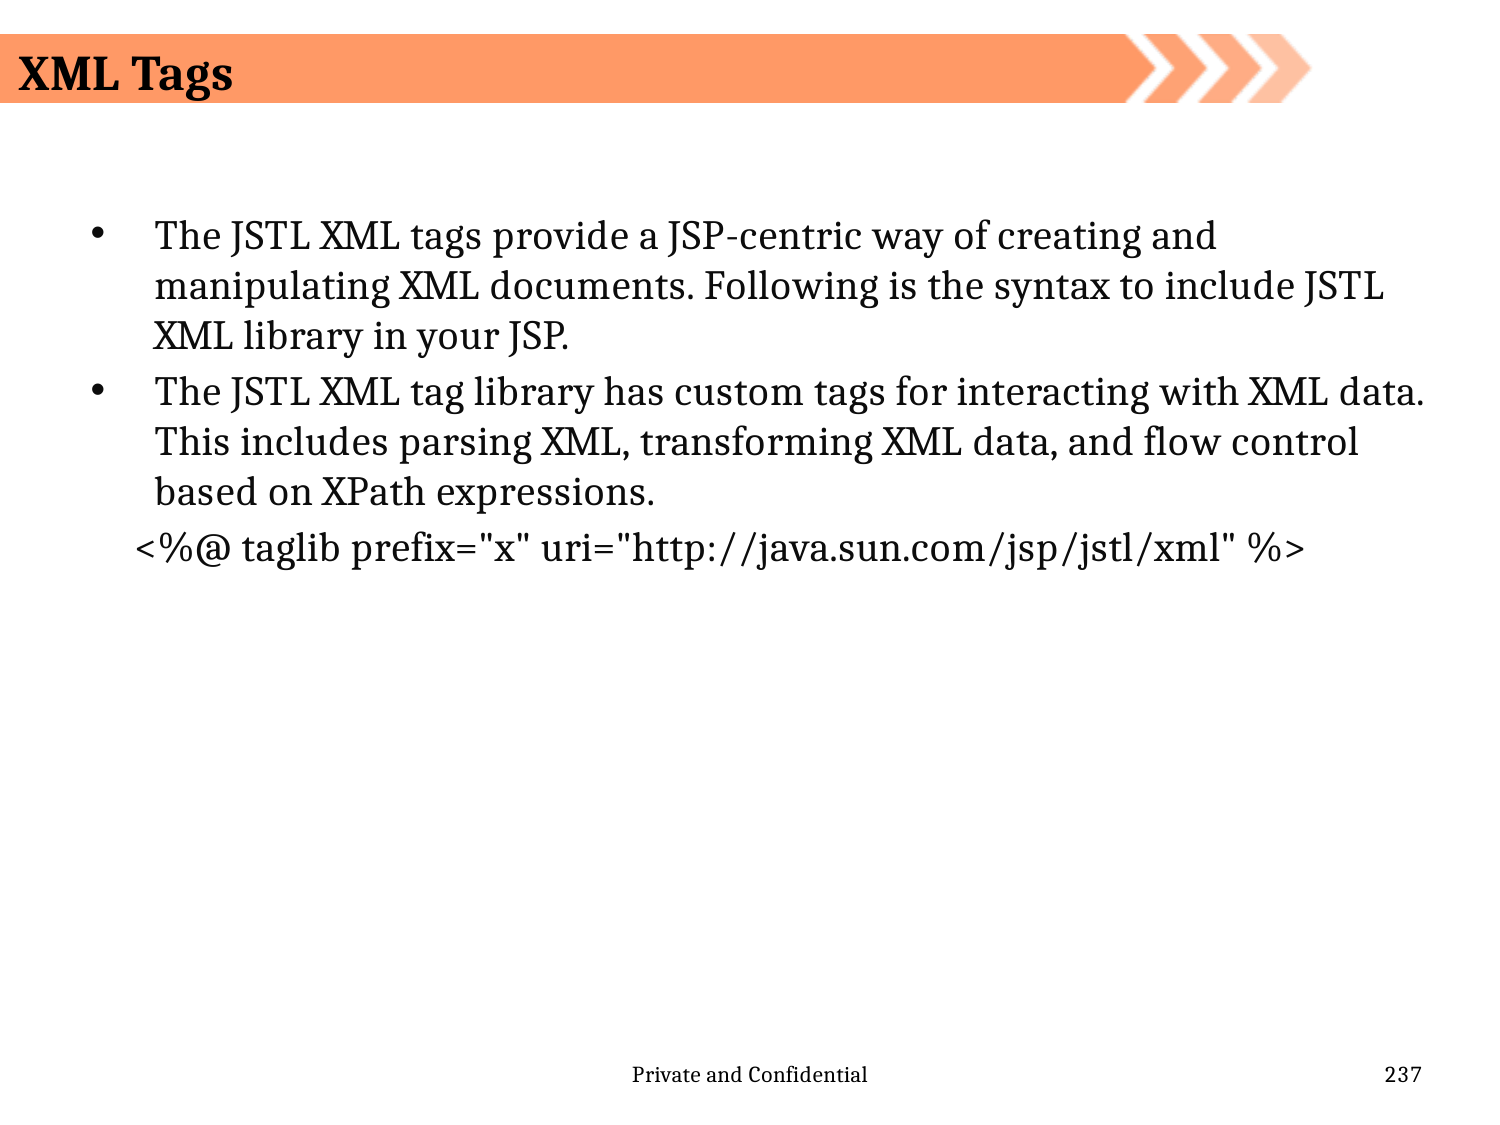

# XML Tags
The JSTL XML tags provide a JSP-centric way of creating and manipulating XML documents. Following is the syntax to include JSTL XML library in your JSP.
The JSTL XML tag library has custom tags for interacting with XML data. This includes parsing XML, transforming XML data, and flow control based on XPath expressions.
       <%@ taglib prefix="x" uri="http://java.sun.com/jsp/jstl/xml" %>